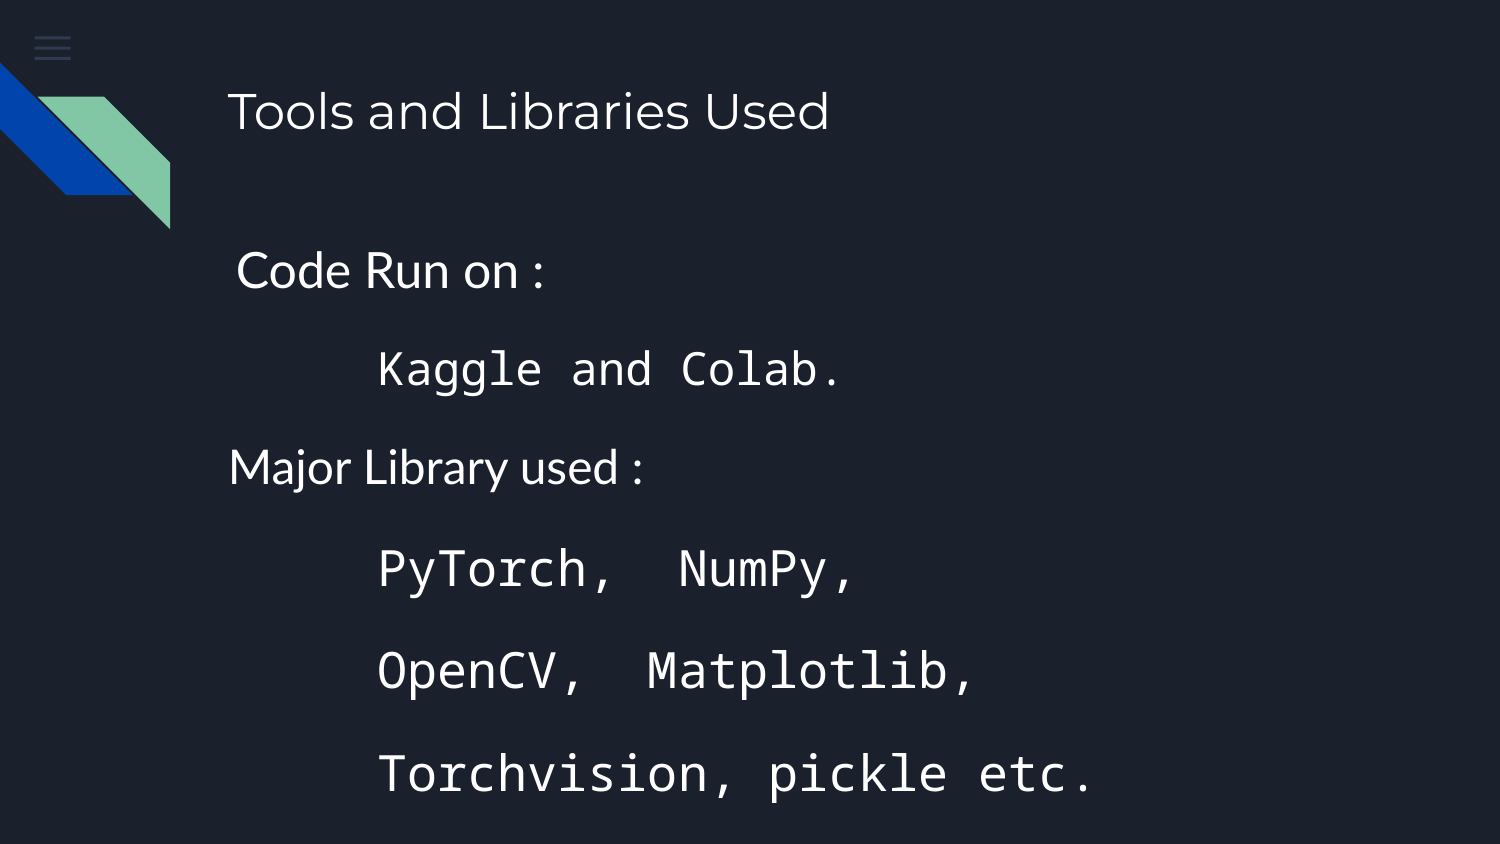

# Tools and Libraries Used
 Code Run on :
Kaggle and Colab.
Major Library used :
PyTorch,  NumPy,
OpenCV,  Matplotlib,
Torchvision, pickle etc.